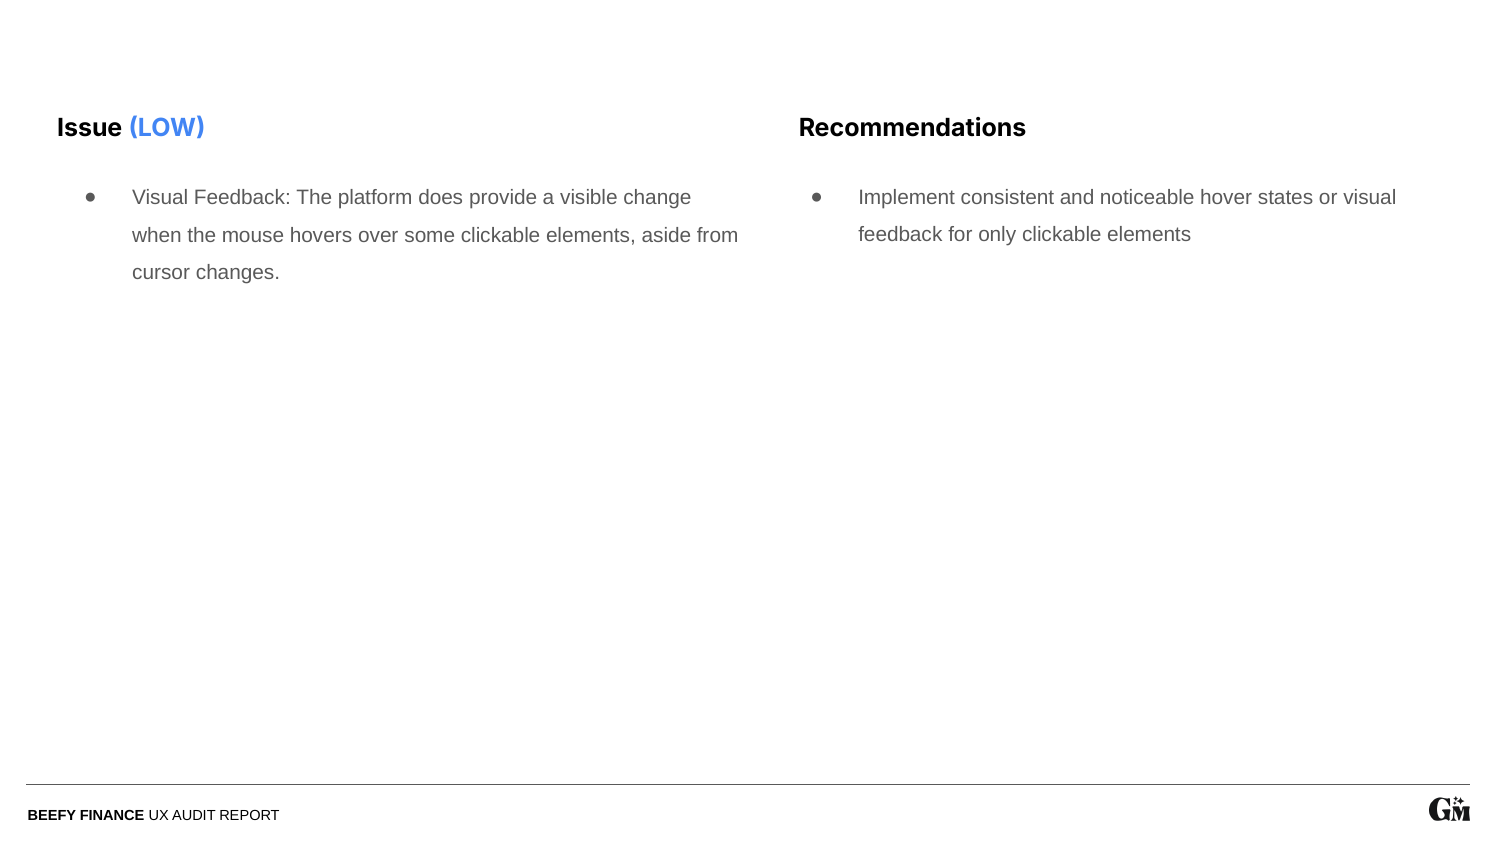

Recommendations
Issue (LOW)
Implement consistent and noticeable hover states or visual feedback for only clickable elements
Visual Feedback: The platform does provide a visible change when the mouse hovers over some clickable elements, aside from cursor changes.